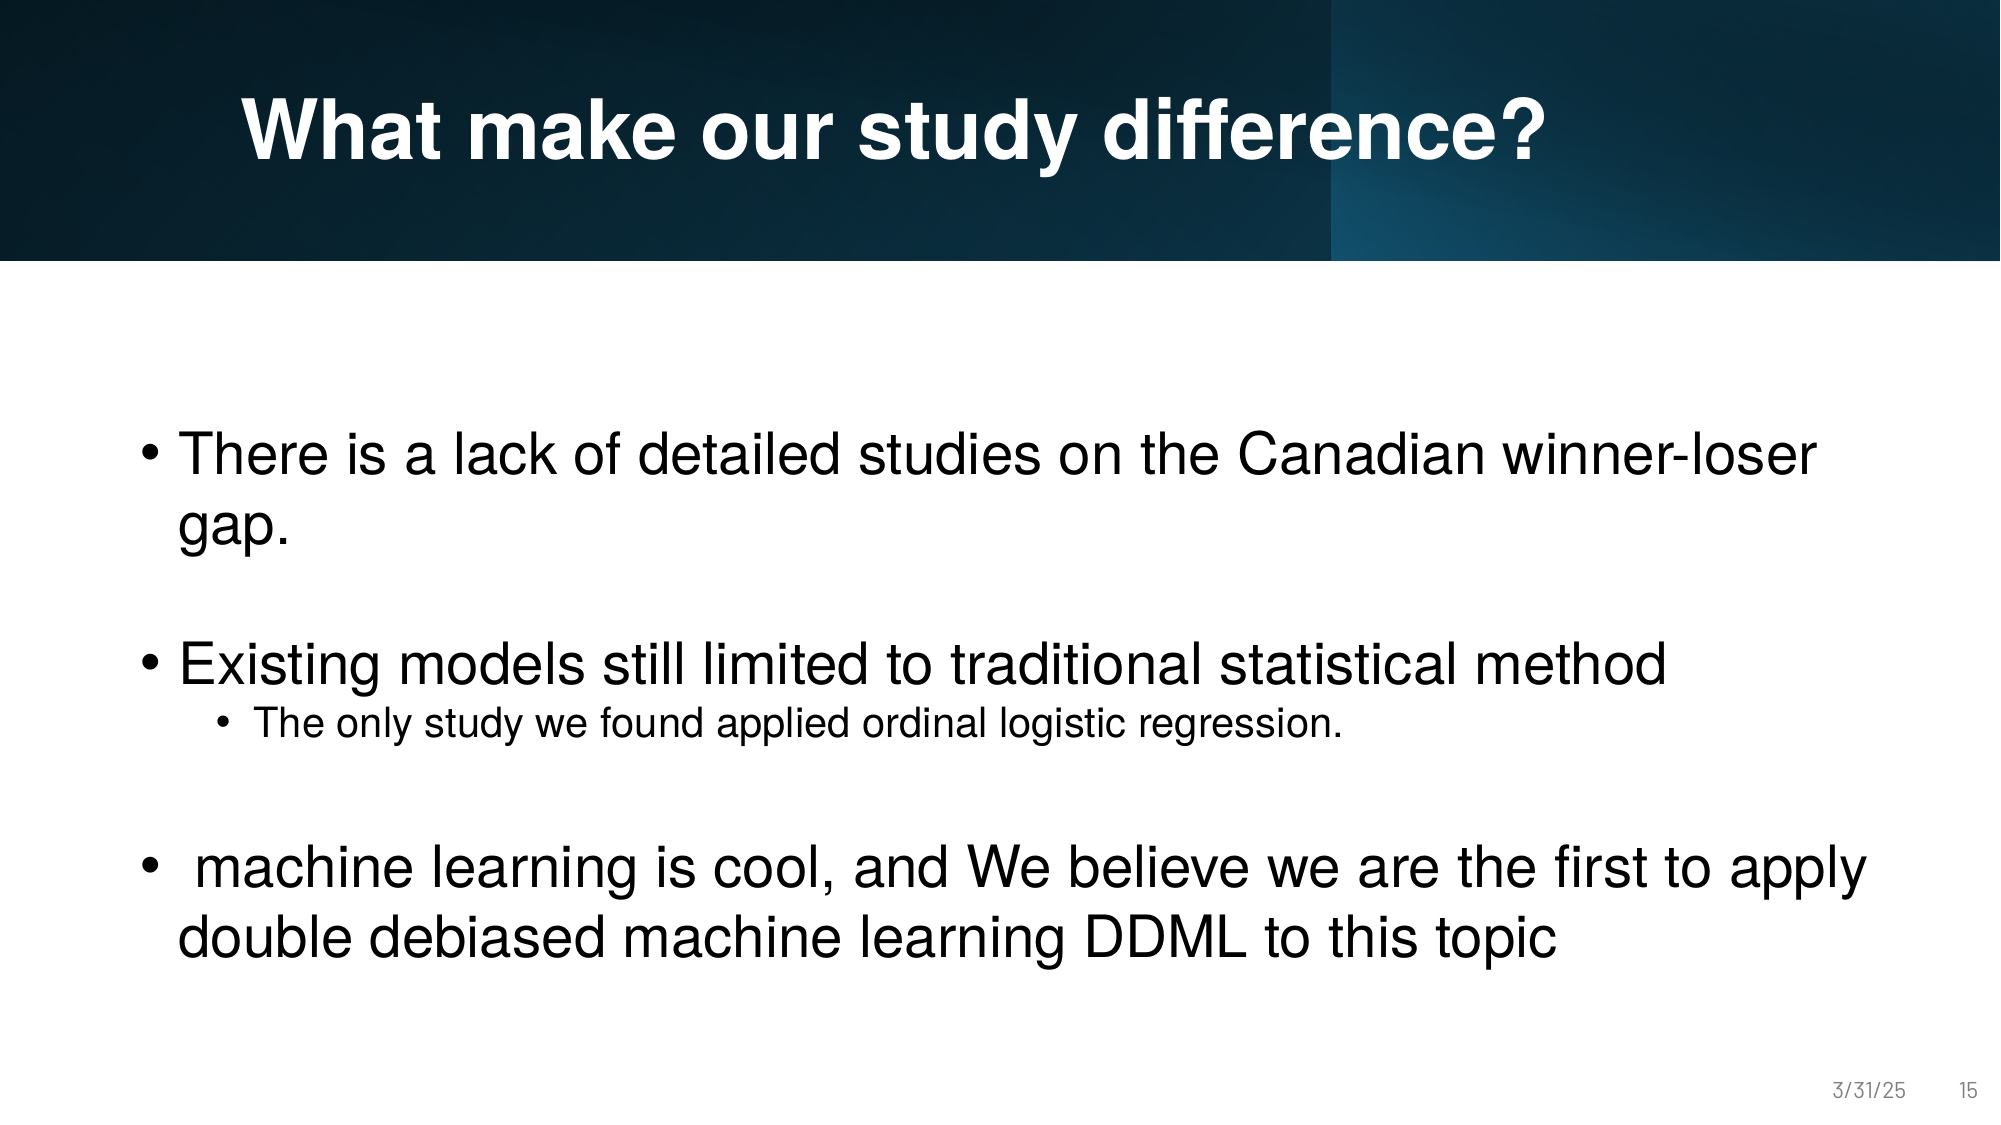

# What make our study difference?
There is a lack of detailed studies on the Canadian winner-loser gap.

Existing models still limited to traditional statistical method
The only study we found applied ordinal logistic regression.

 machine learning is cool, and We believe we are the first to apply double debiased machine learning DDML to this topic

3/31/25
15